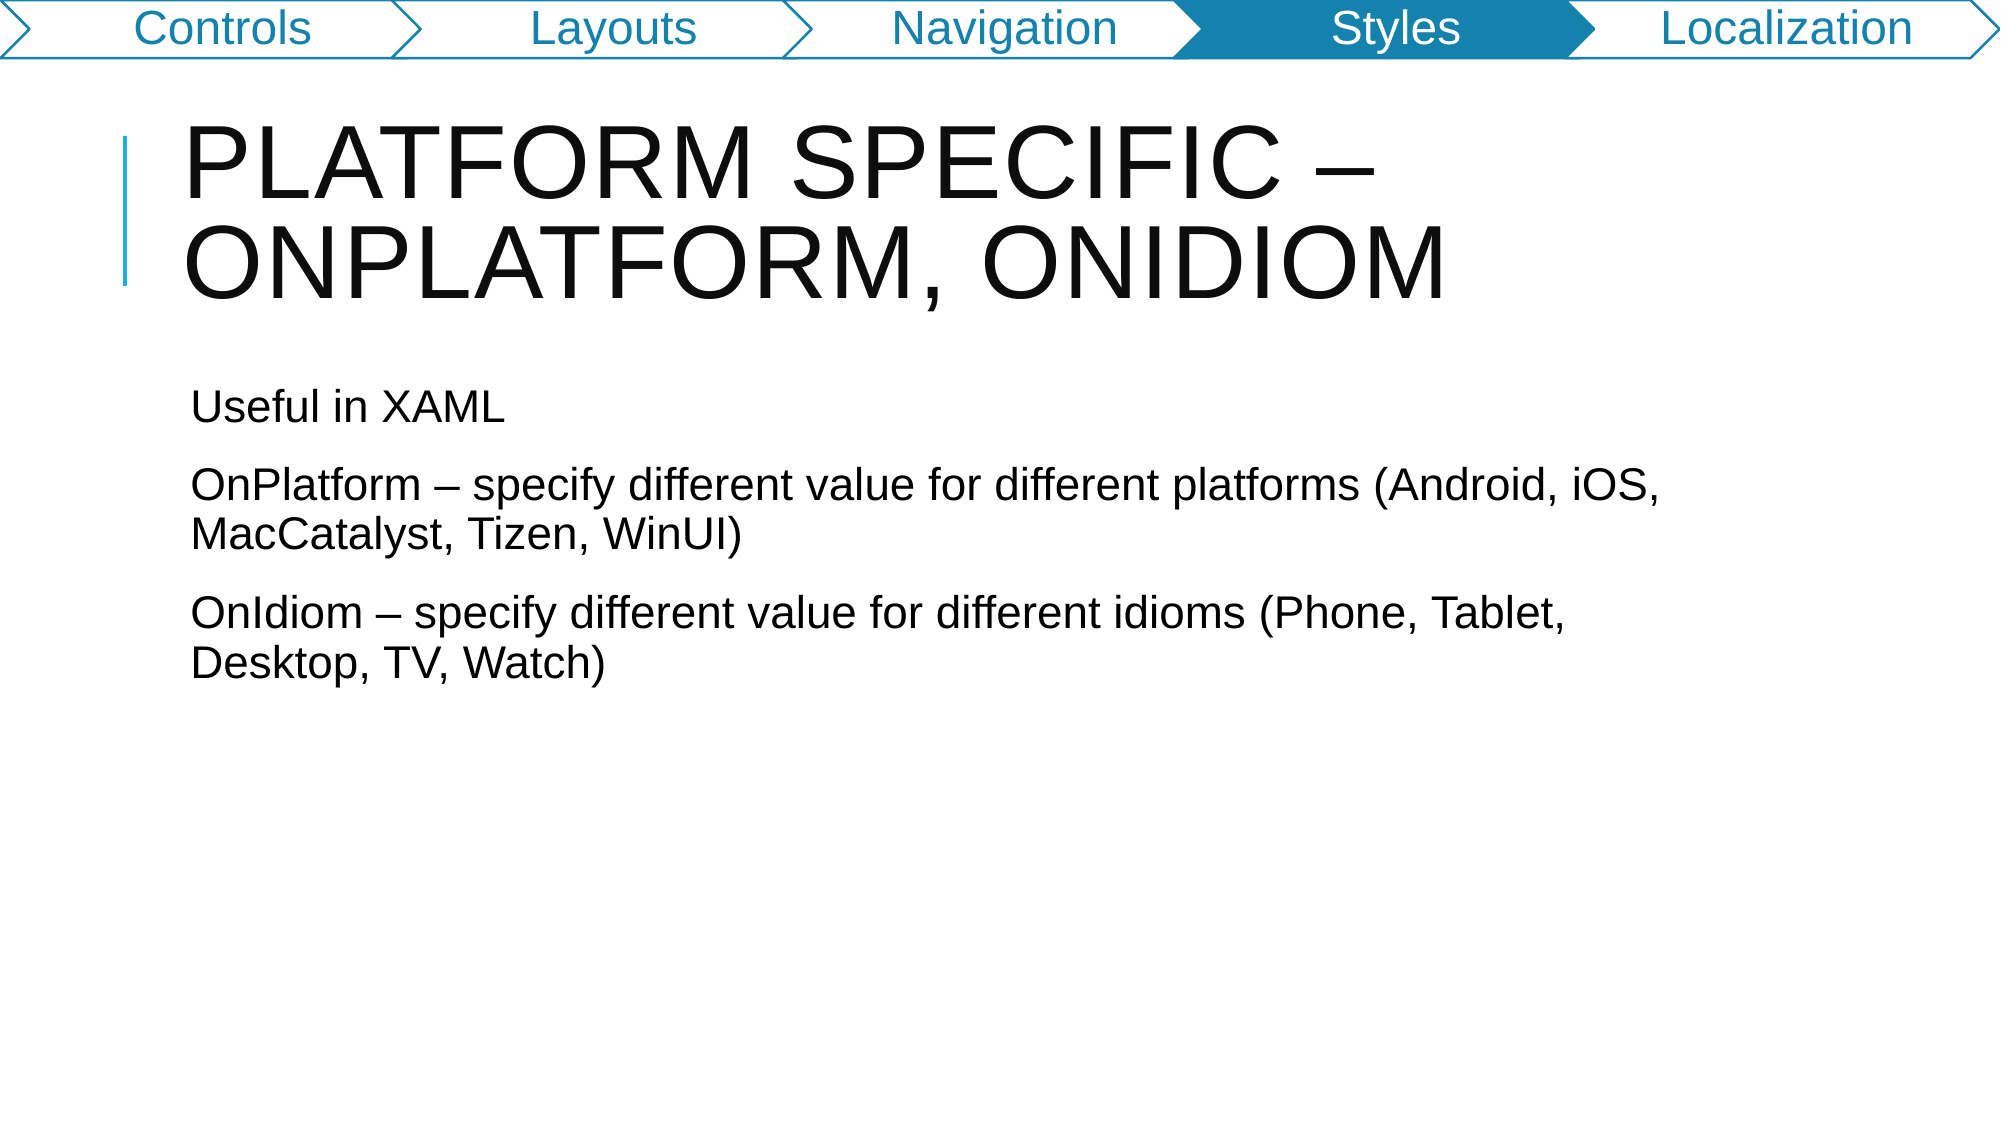

Controls
Layouts
Navigation
Styles
Localization
# Platform Specific – OnPlatform, OnIdiom
Useful in XAML
OnPlatform – specify different value for different platforms (Android, iOS, MacCatalyst, Tizen, WinUI)
OnIdiom – specify different value for different idioms (Phone, Tablet, Desktop, TV, Watch)